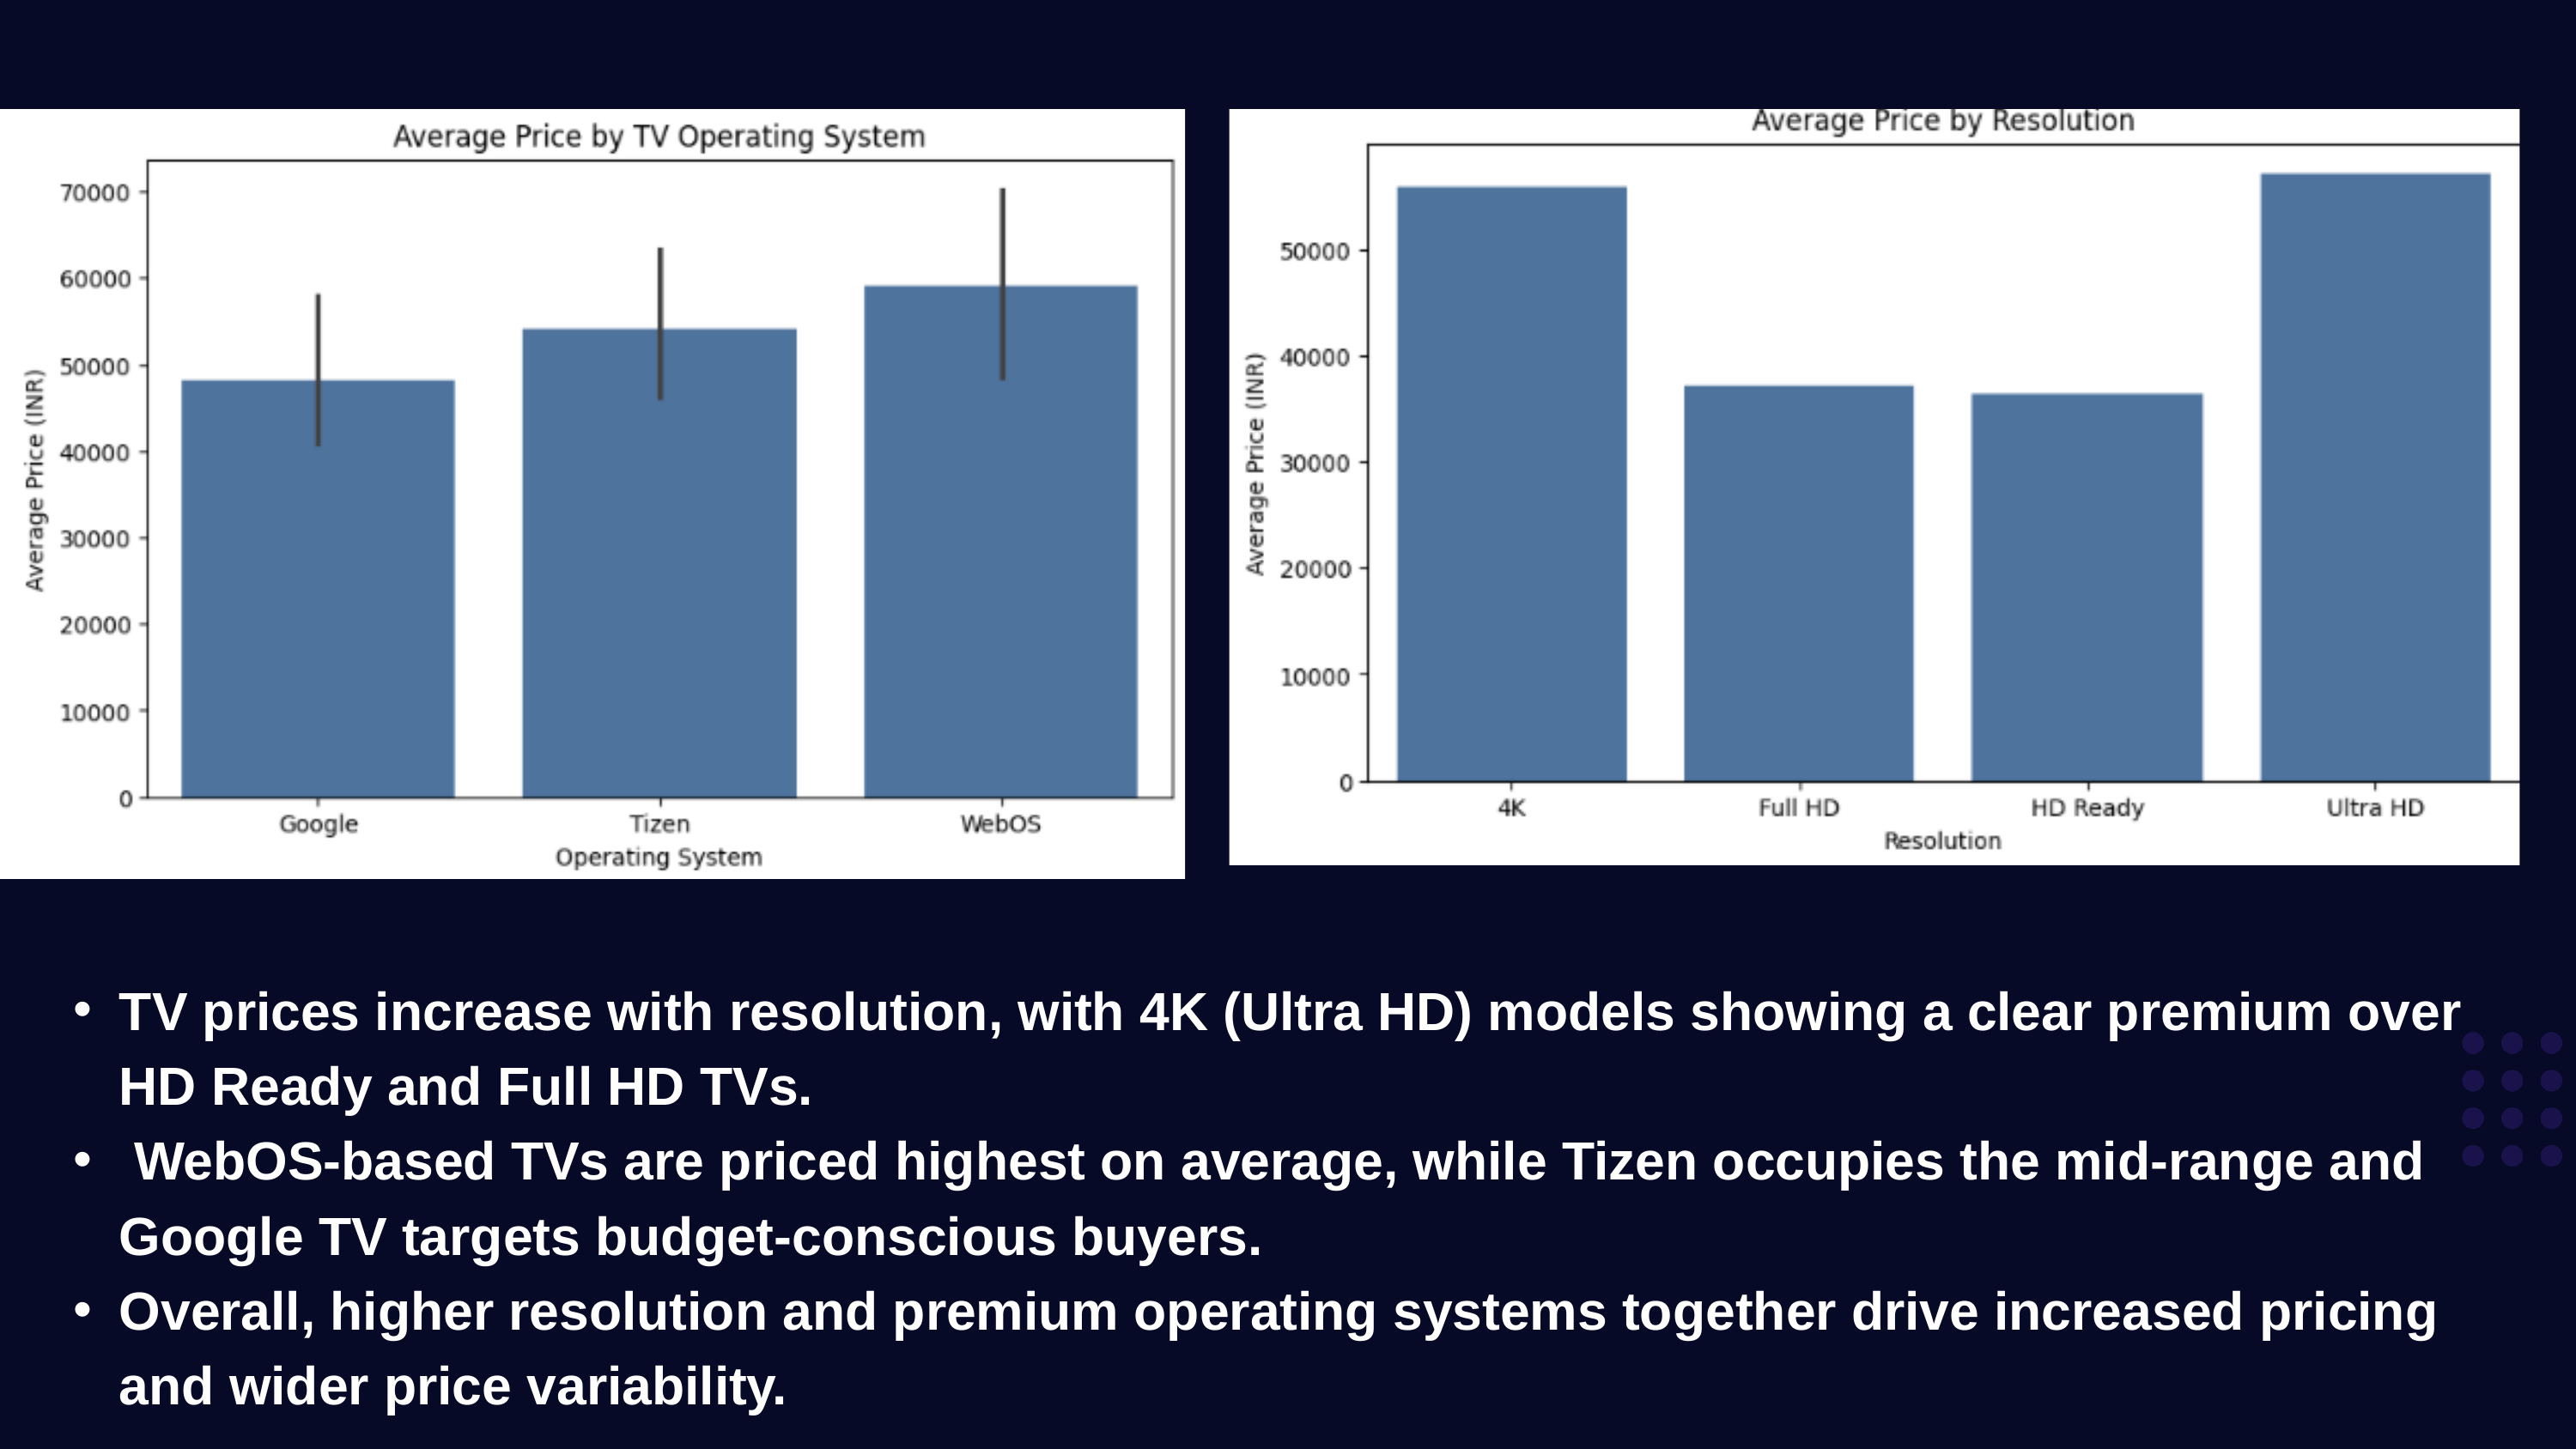

TV prices increase with resolution, with 4K (Ultra HD) models showing a clear premium over HD Ready and Full HD TVs.
 WebOS-based TVs are priced highest on average, while Tizen occupies the mid-range and Google TV targets budget-conscious buyers.
Overall, higher resolution and premium operating systems together drive increased pricing and wider price variability.